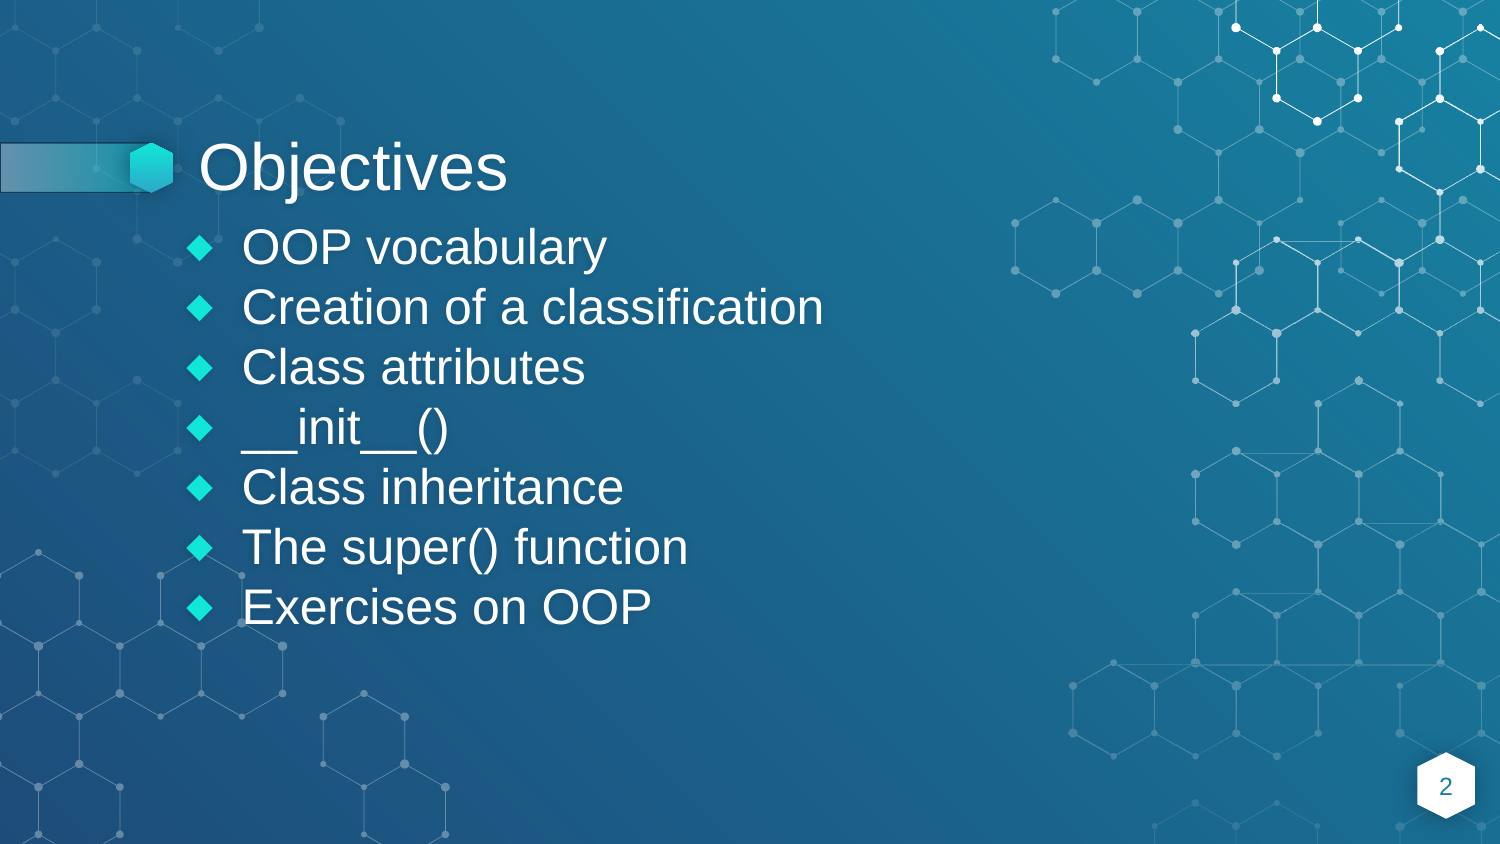

# Objectives
OOP vocabulary
Creation of a classification
Class attributes
__init__()
Class inheritance
The super() function
Exercises on OOP
2